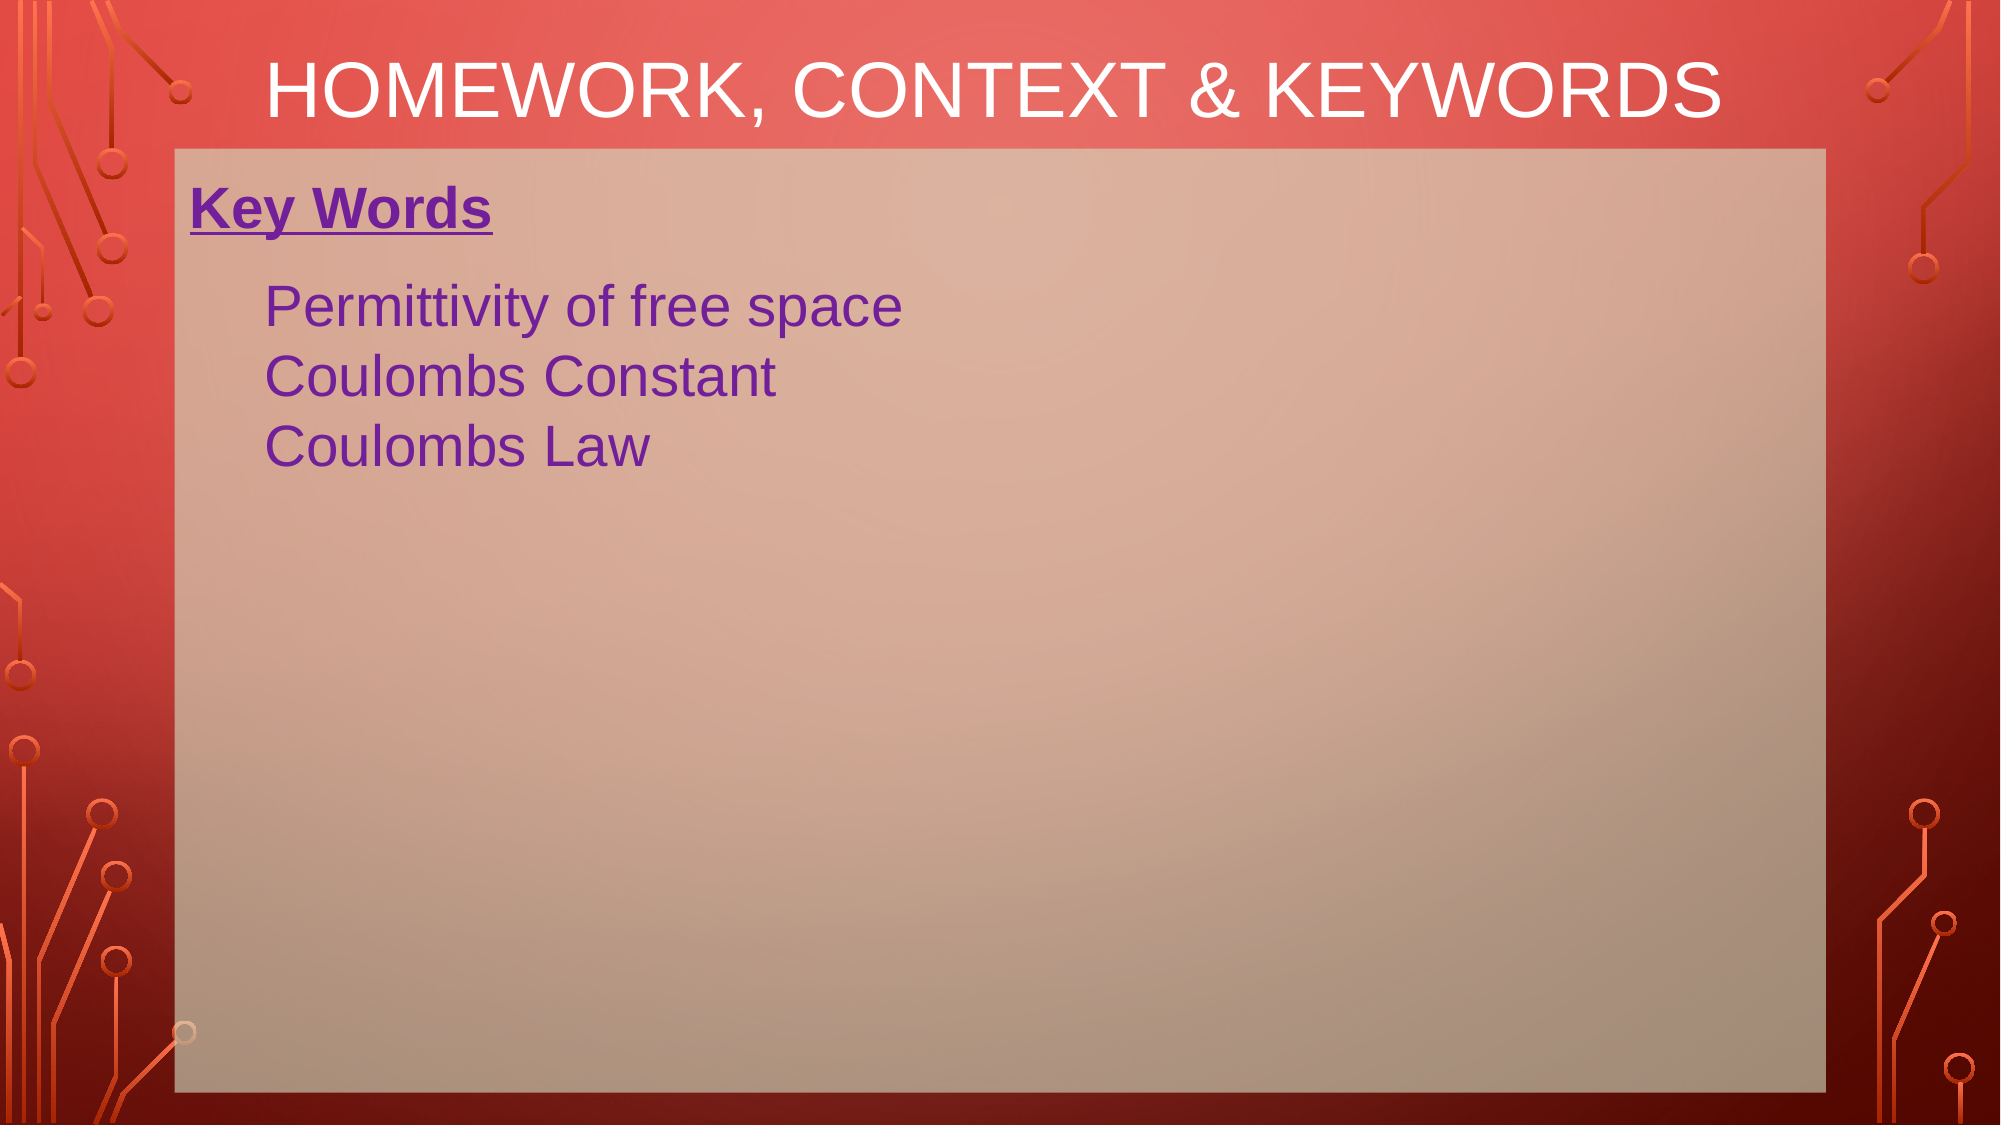

# Homework, Context & Keywords
Key Words

Permittivity of free space
Coulombs Constant
Coulombs Law